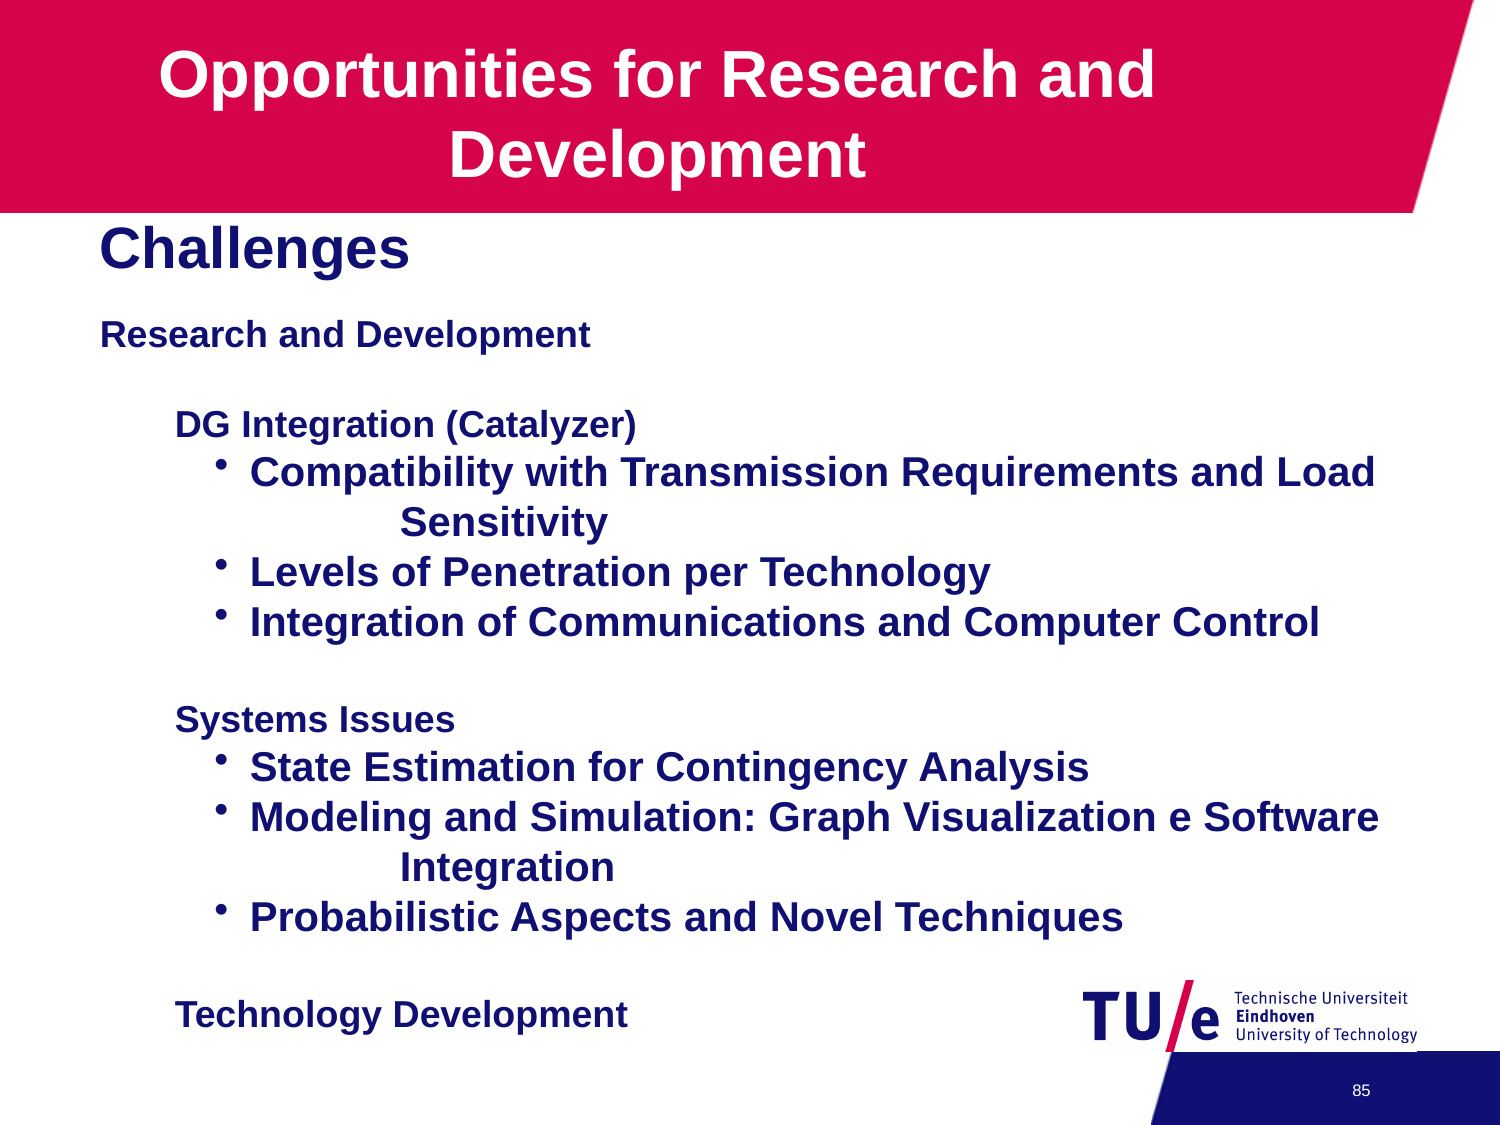

Opportunities for Research and Development
Challenges

Research and Development

DG Integration (Catalyzer)
Compatibility with Transmission Requirements and Load 	Sensitivity
Levels of Penetration per Technology
Integration of Communications and Computer Control

Systems Issues
State Estimation for Contingency Analysis
Modeling and Simulation: Graph Visualization e Software 	Integration
Probabilistic Aspects and Novel Techniques

Technology Development
85